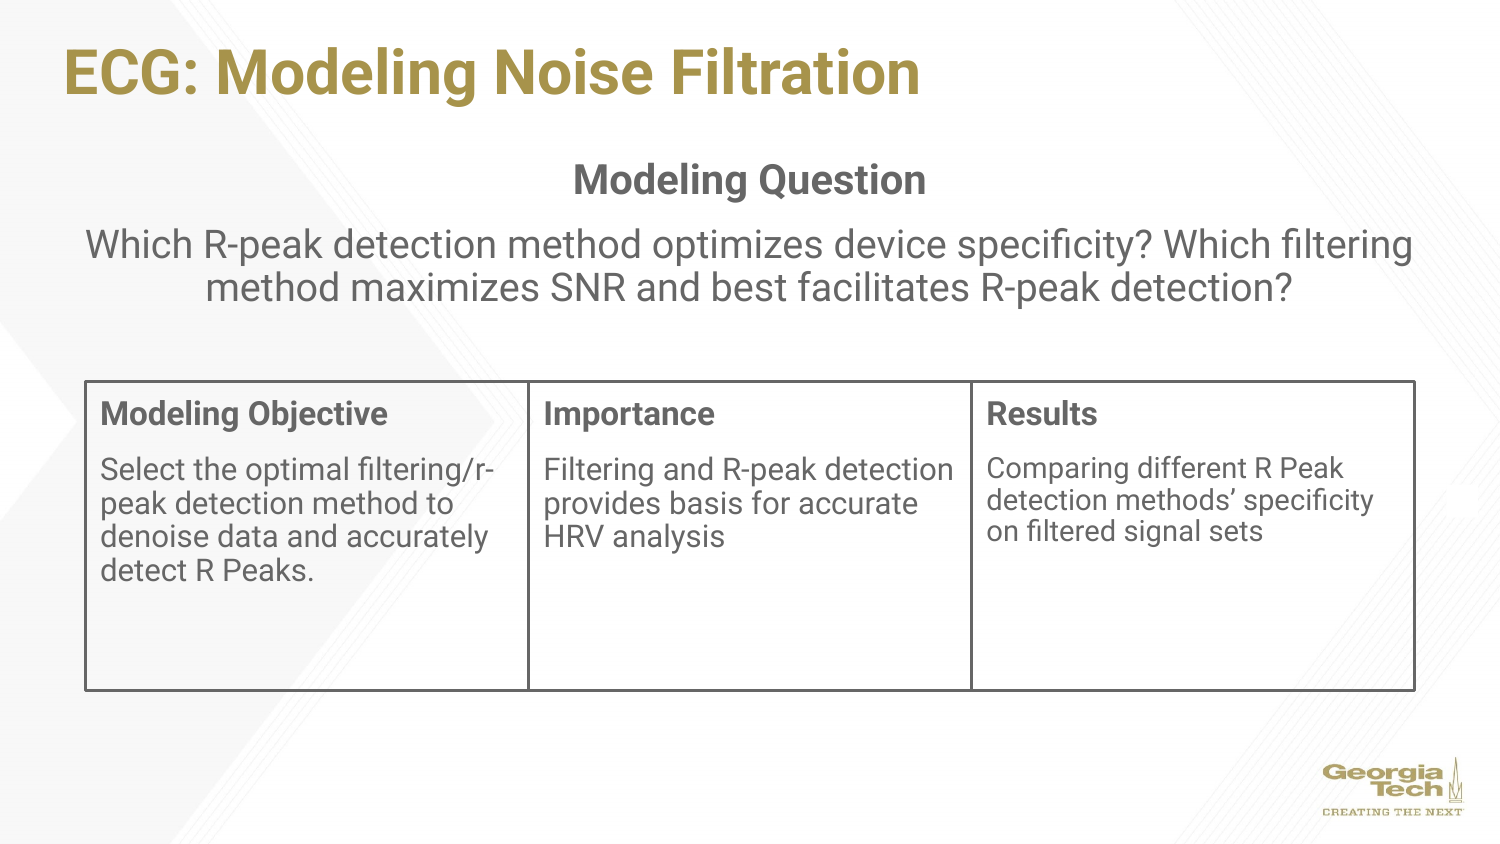

# ECG: Modeling Noise Filtration
Modeling Question
Which R-peak detection method optimizes device specificity? Which filtering method maximizes SNR and best facilitates R-peak detection?

Modeling Objective
Select the optimal filtering/r-peak detection method to denoise data and accurately detect R Peaks.
Importance
Filtering and R-peak detection provides basis for accurate HRV analysis
Results
Comparing different R Peak detection methods’ specificity on filtered signal sets